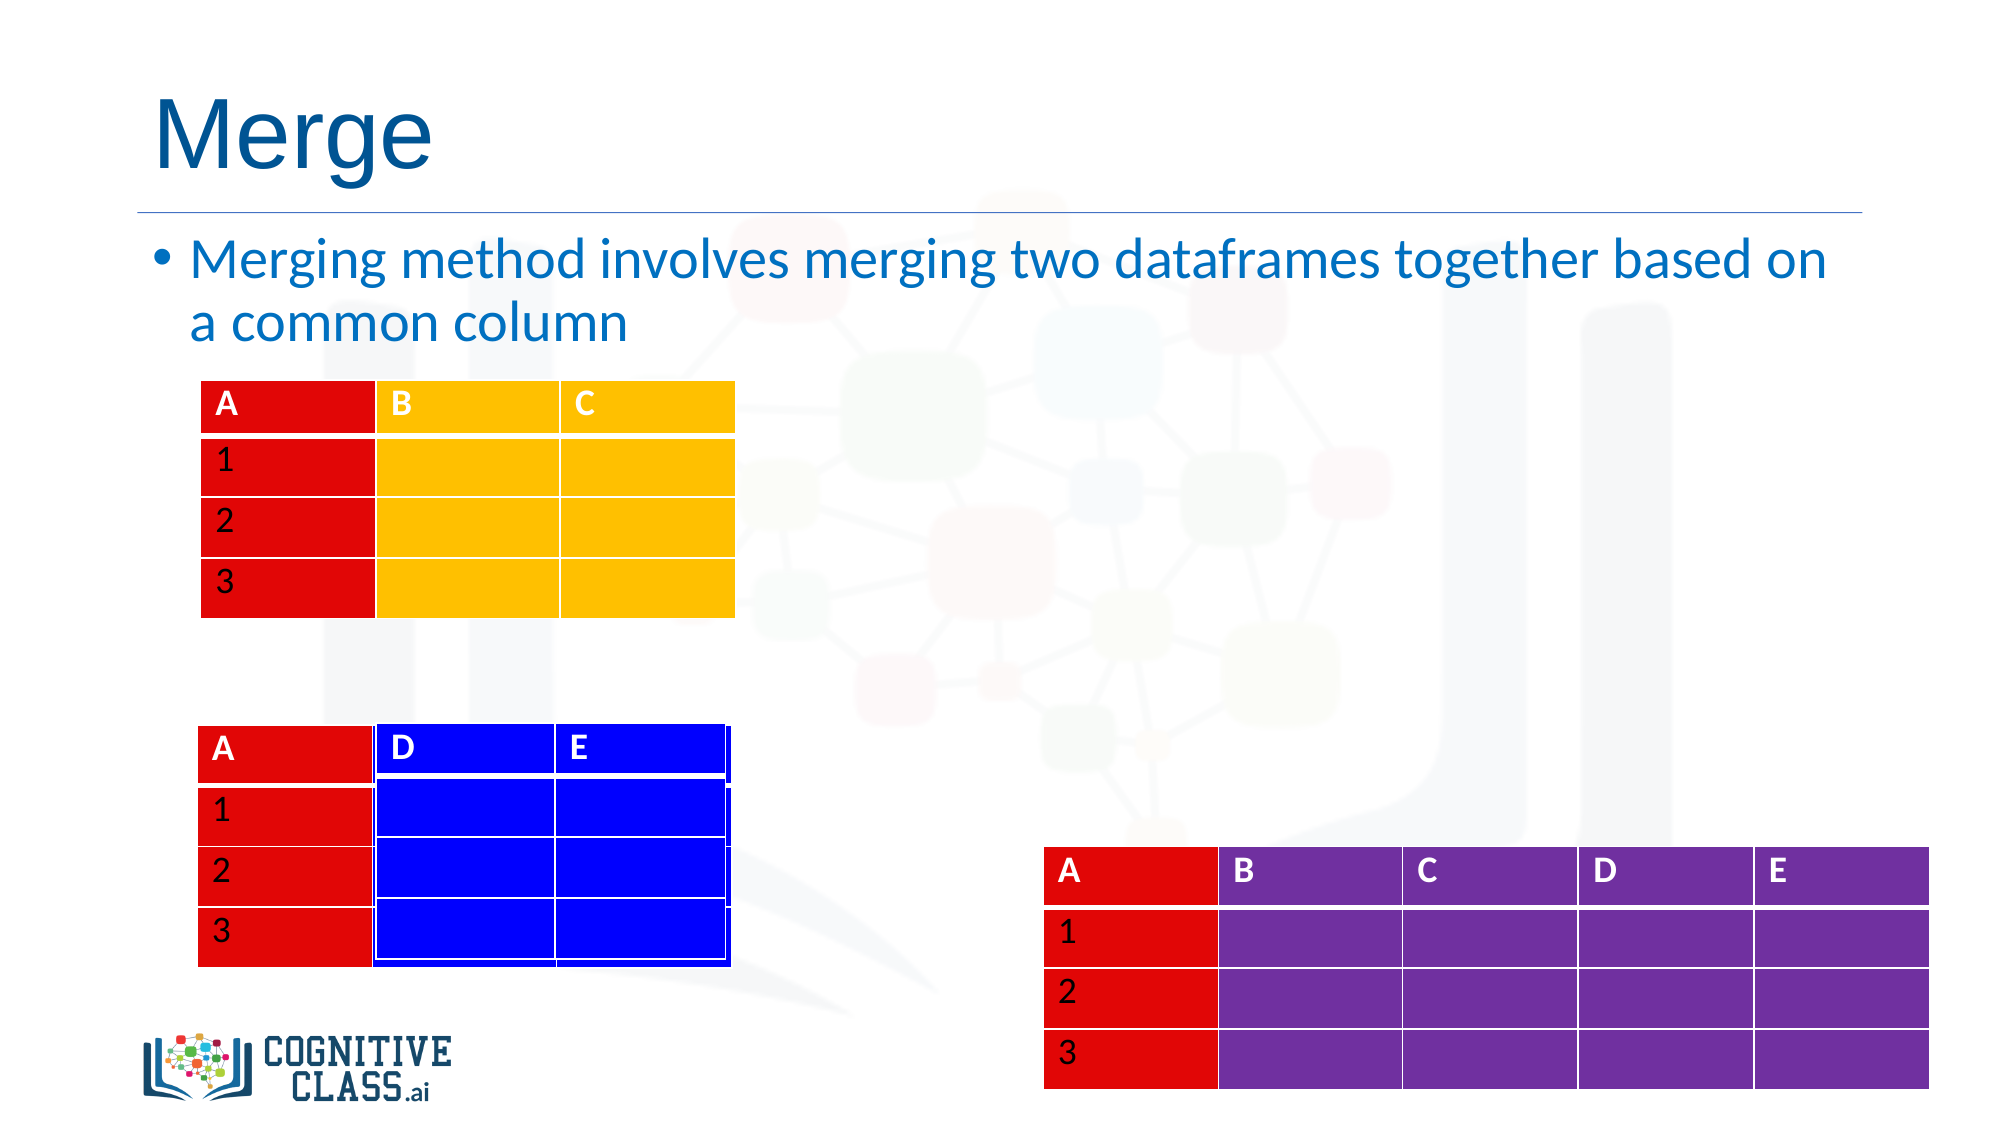

# Merge
Merging method involves merging two dataframes together based on a common column

| A | B | C |
| --- | --- | --- |
| 1 |  |  |
| 2 |  |  |
| 3 |  |  |
| D | E |
| --- | --- |
|  |  |
|  |  |
|  |  |
| A | D | E |
| --- | --- | --- |
| 1 |  |  |
| 2 |  |  |
| 3 |  |  |
| A | B | C | D | E |
| --- | --- | --- | --- | --- |
| 1 |  |  |  |  |
| 2 |  |  |  |  |
| 3 |  |  |  |  |